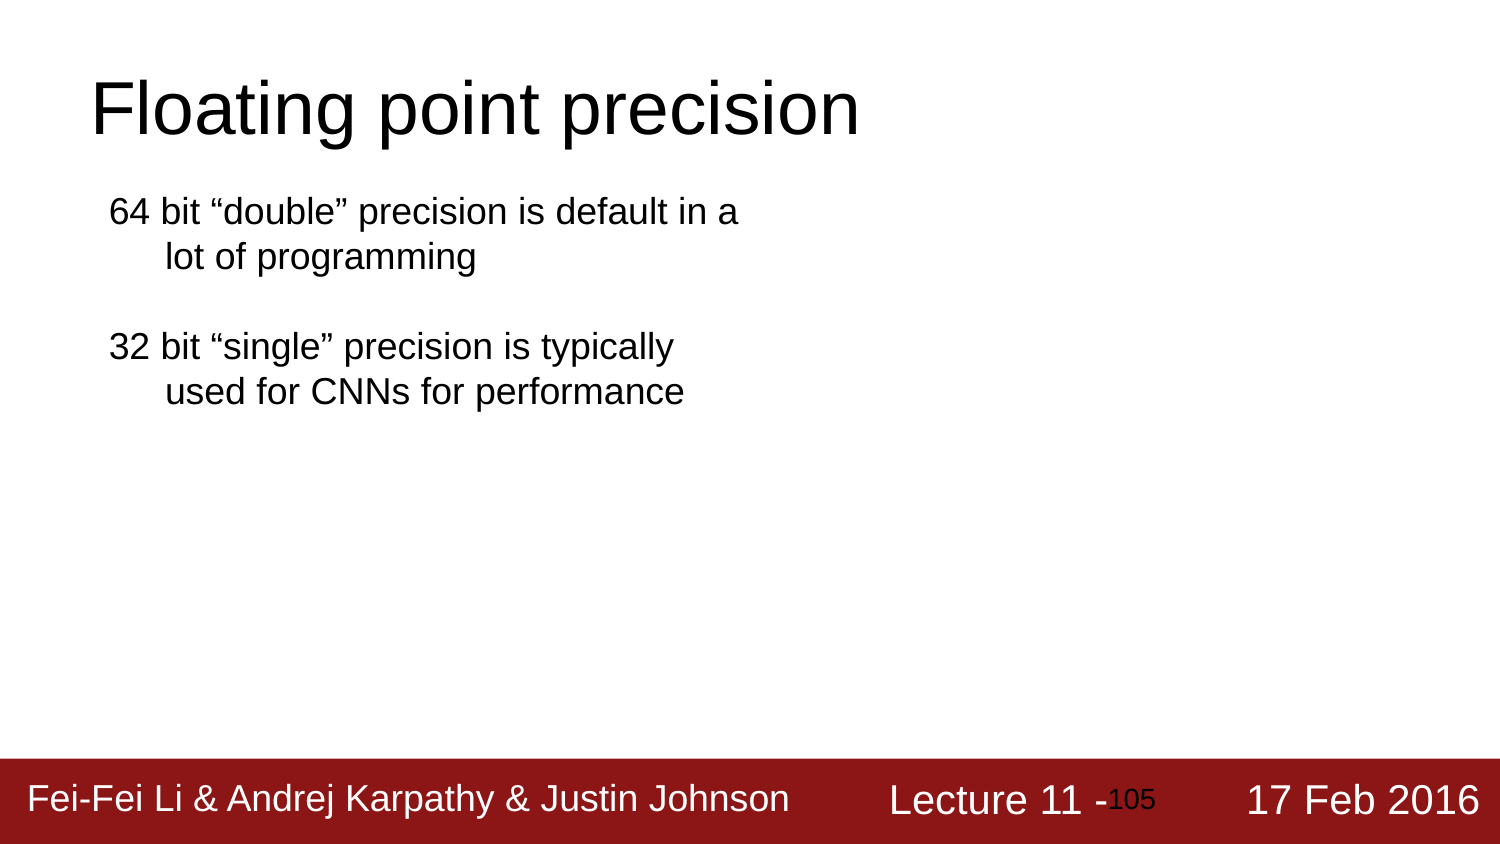

# Floating point precision
64 bit “double” precision is default in a lot of programming

32 bit “single” precision is typically used for CNNs for performance

105